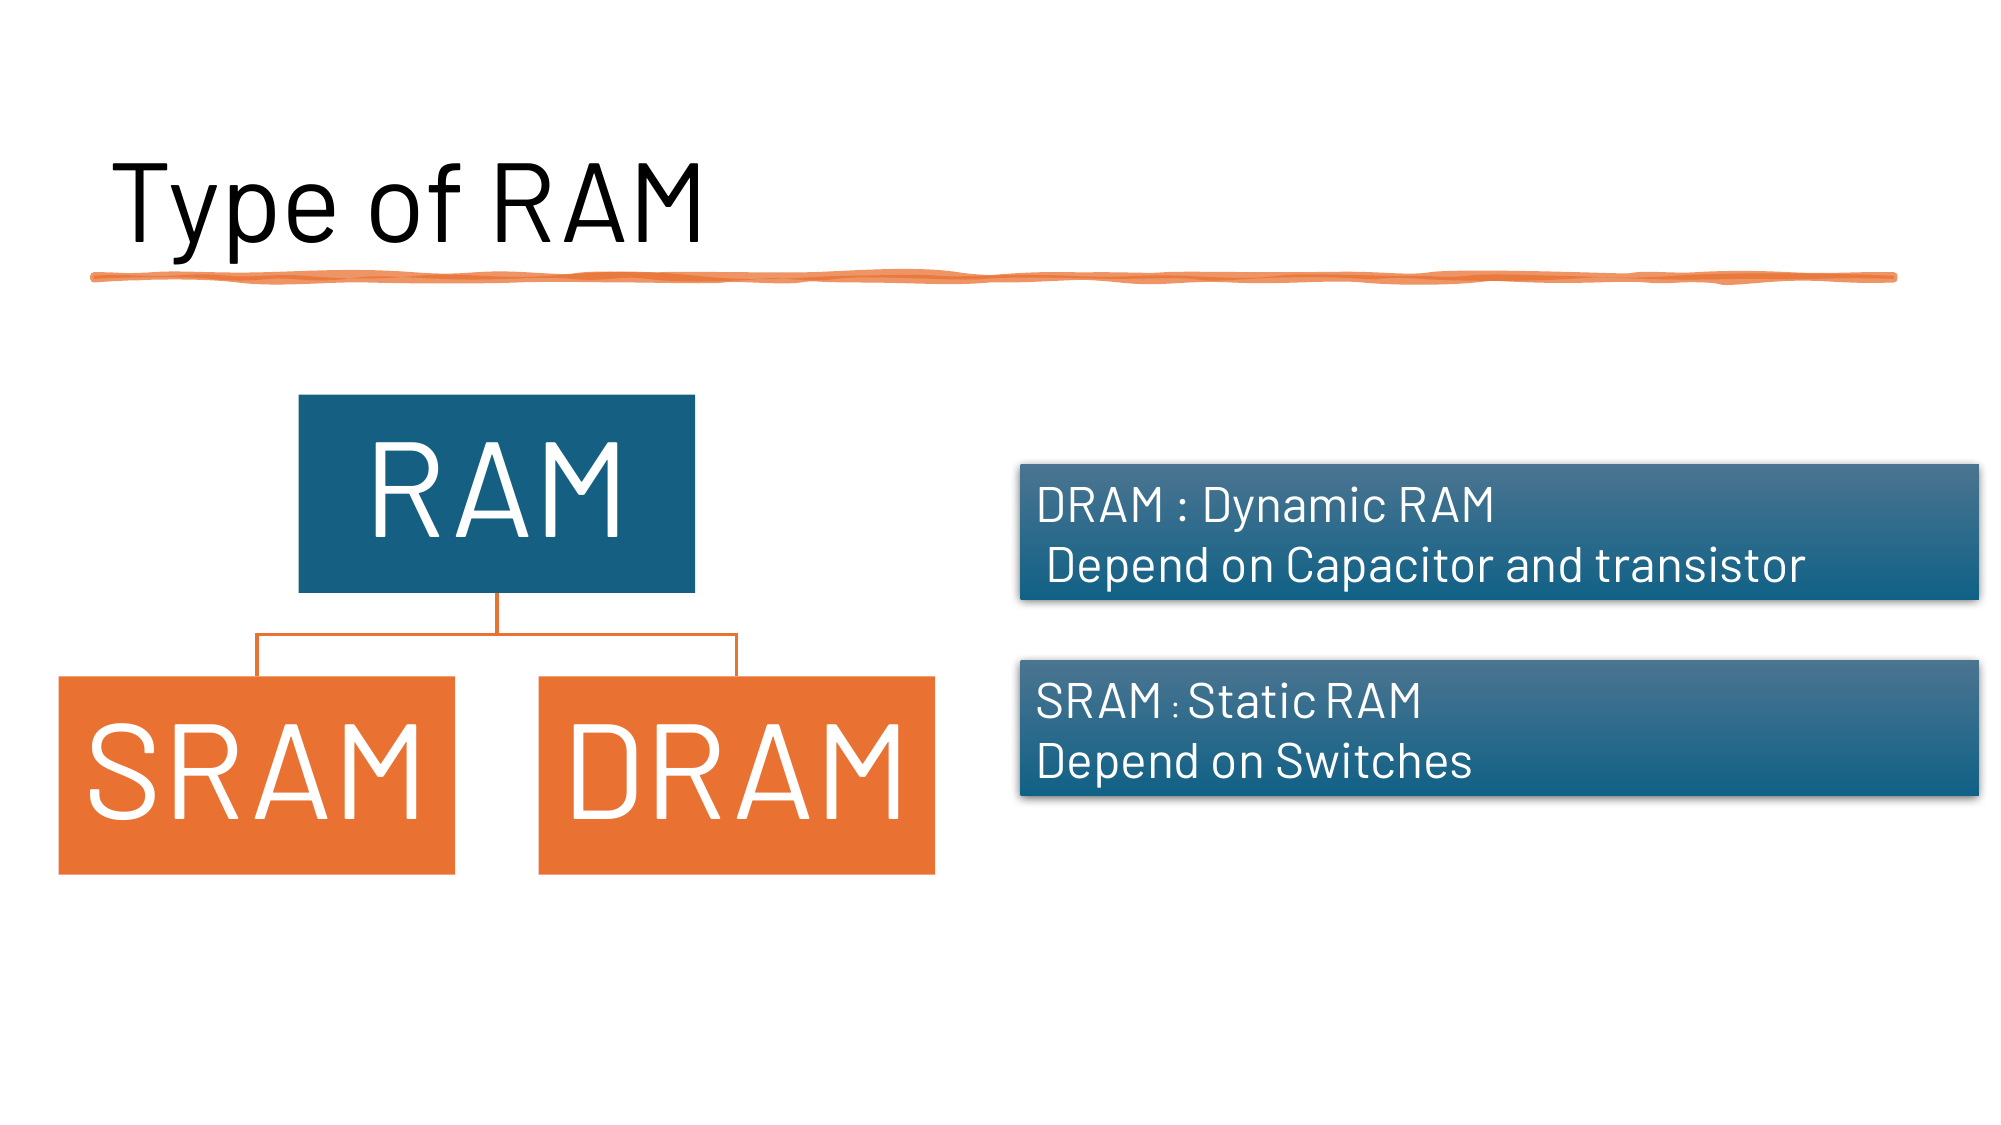

# Type of RAM

RAM
SRAM
DRAM
DRAM : Dynamic RAM
 Depend on Capacitor and transistor
SRAM : Static RAM
Depend on Switches